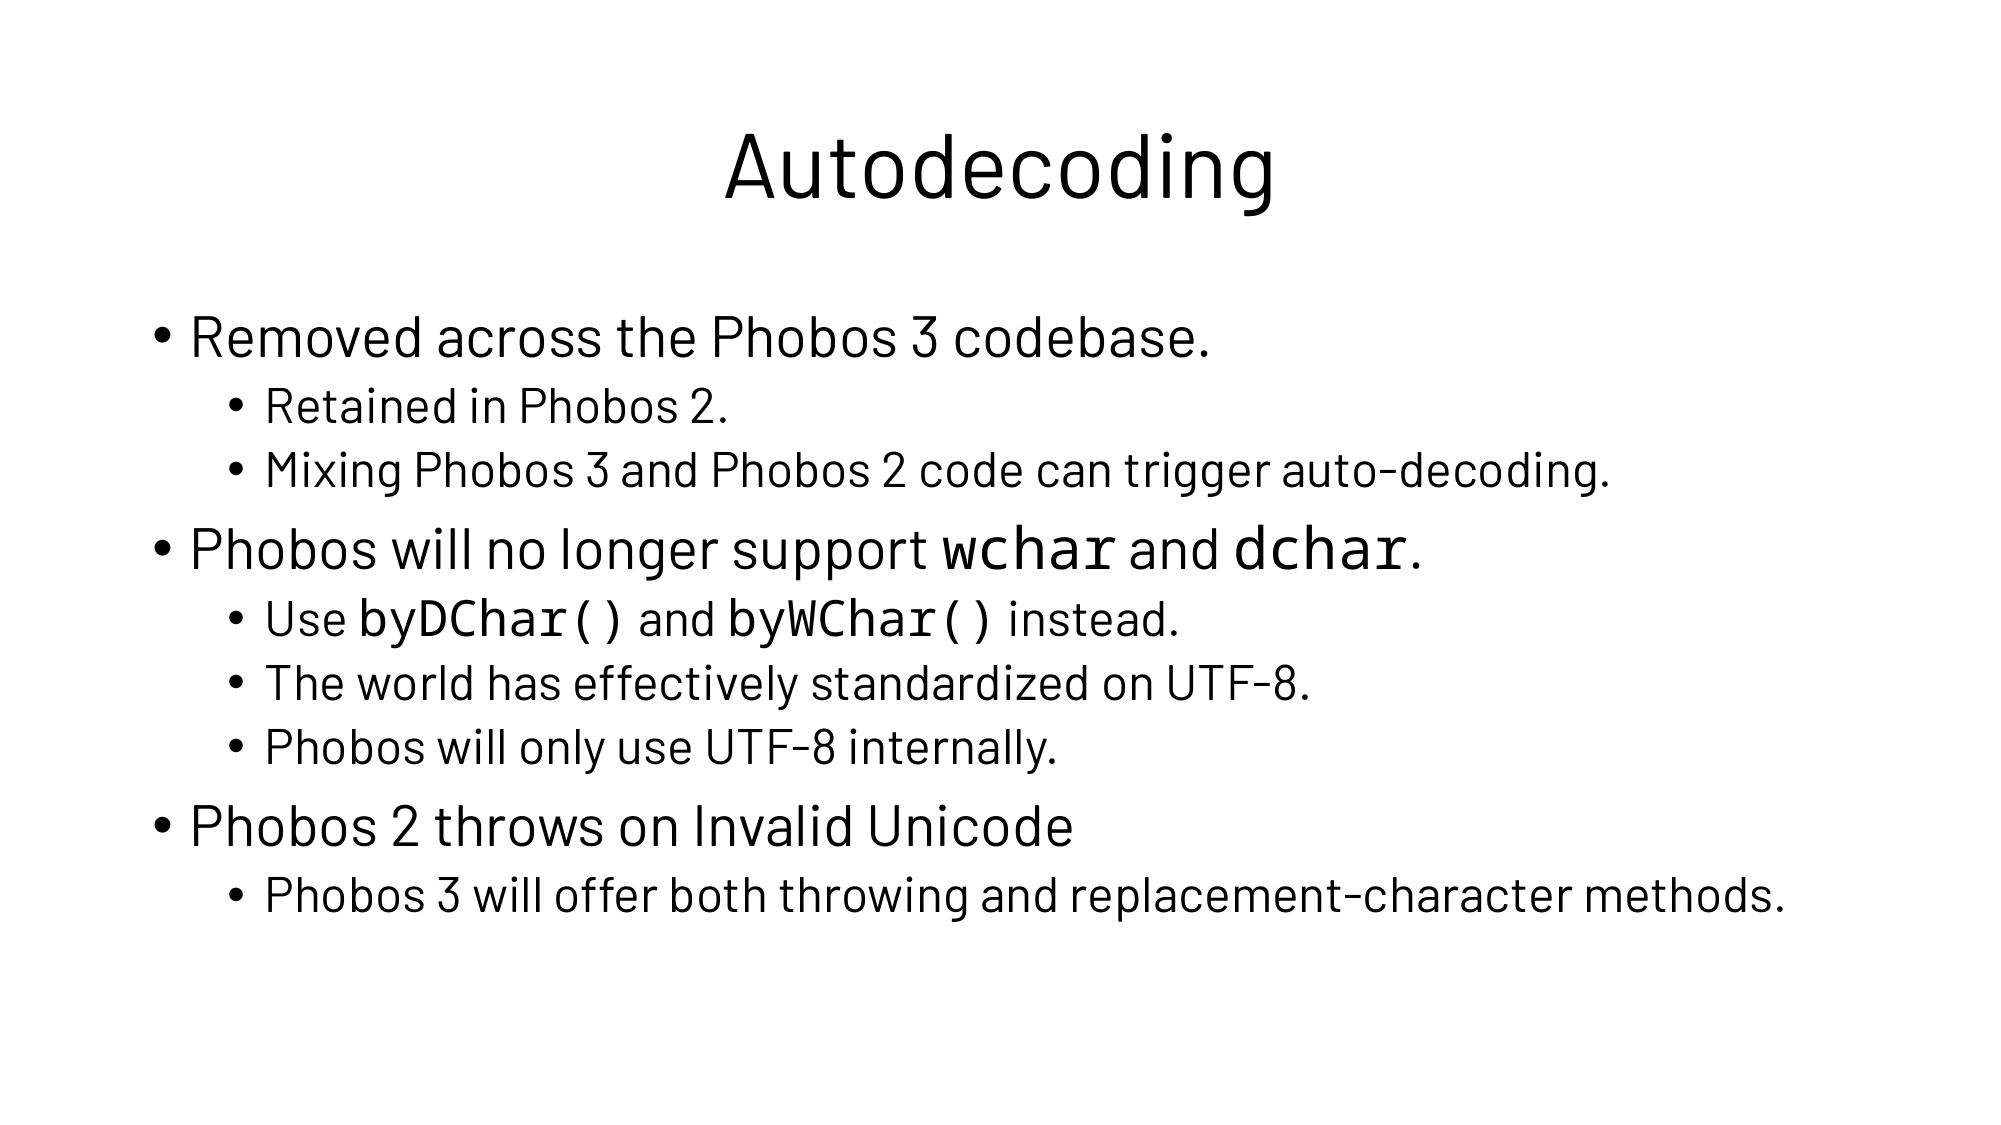

# Autodecoding
Removed across the Phobos 3 codebase.
Retained in Phobos 2.
Mixing Phobos 3 and Phobos 2 code can trigger auto-decoding.
Phobos will no longer support wchar and dchar.
Use byDChar() and byWChar() instead.
The world has effectively standardized on UTF-8.
Phobos will only use UTF-8 internally.
Phobos 2 throws on Invalid Unicode
Phobos 3 will offer both throwing and replacement-character methods.